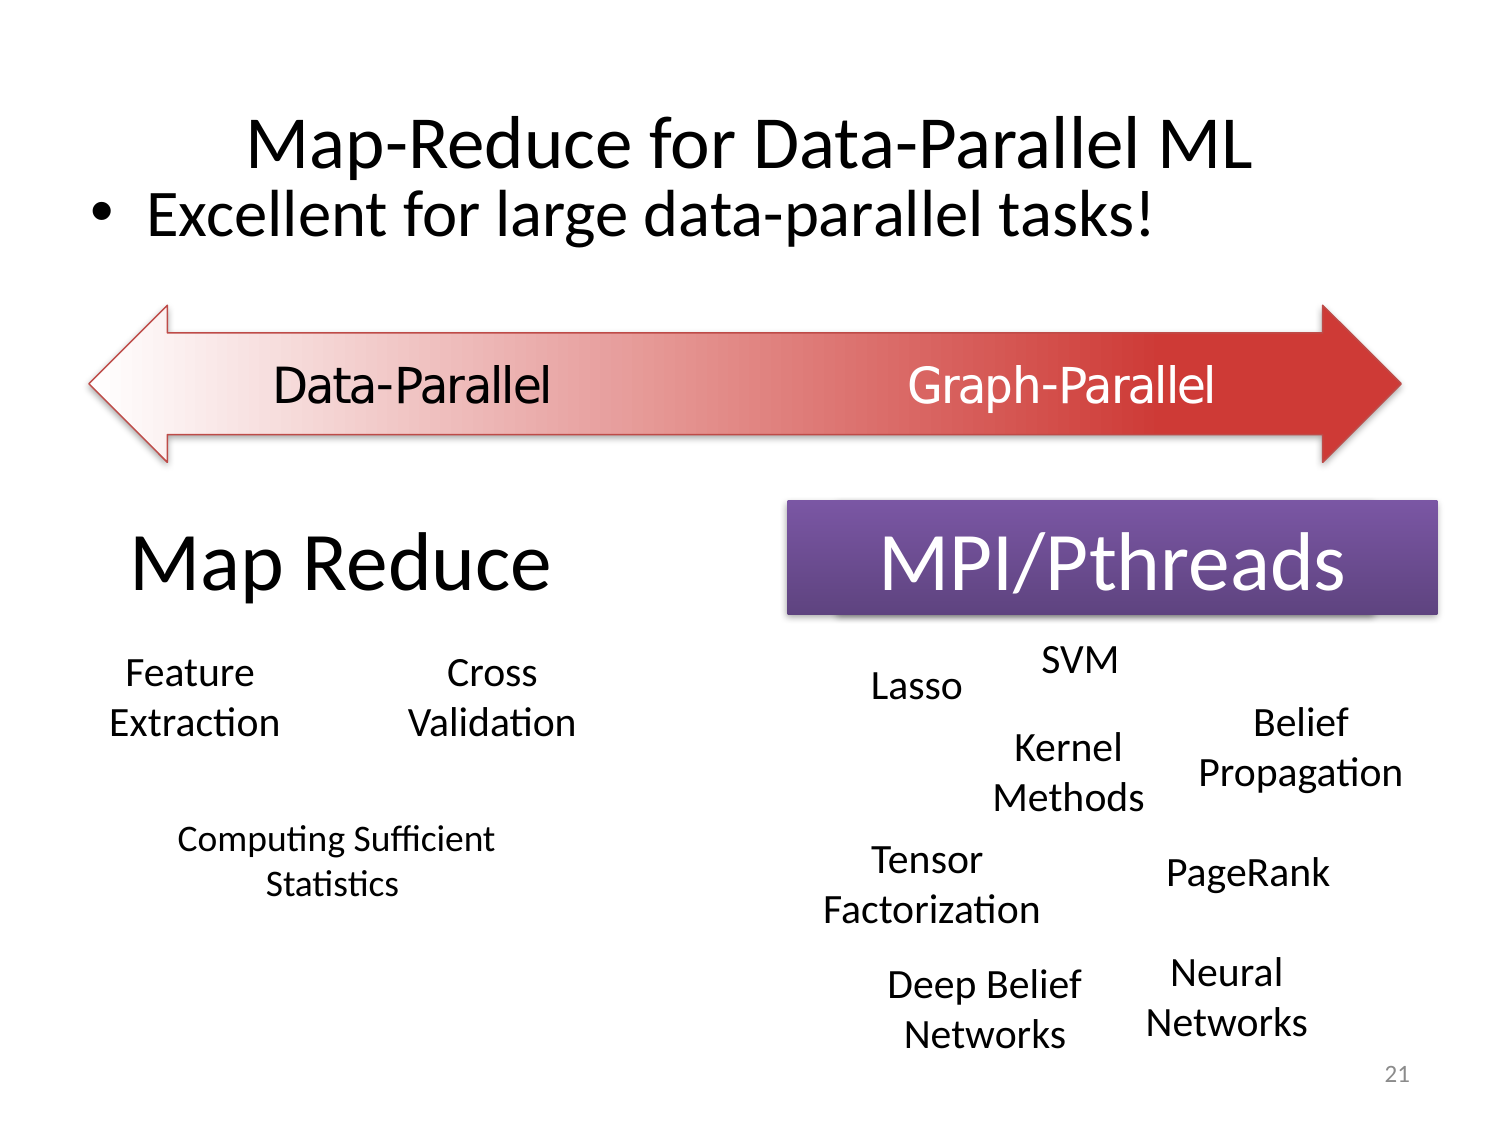

# Map-Reduce for Data-Parallel ML
Excellent for large data-parallel tasks!
Data-Parallel                       Graph-Parallel
Map Reduce
MPI/Pthreads
Map Reduce?
SVM
Lasso
Belief
Propagation
Kernel
Methods
Tensor
Factorization
PageRank
Neural
Networks
Deep Belief
Networks
Feature
Extraction
Cross
Validation
Computing Sufficient
Statistics
21